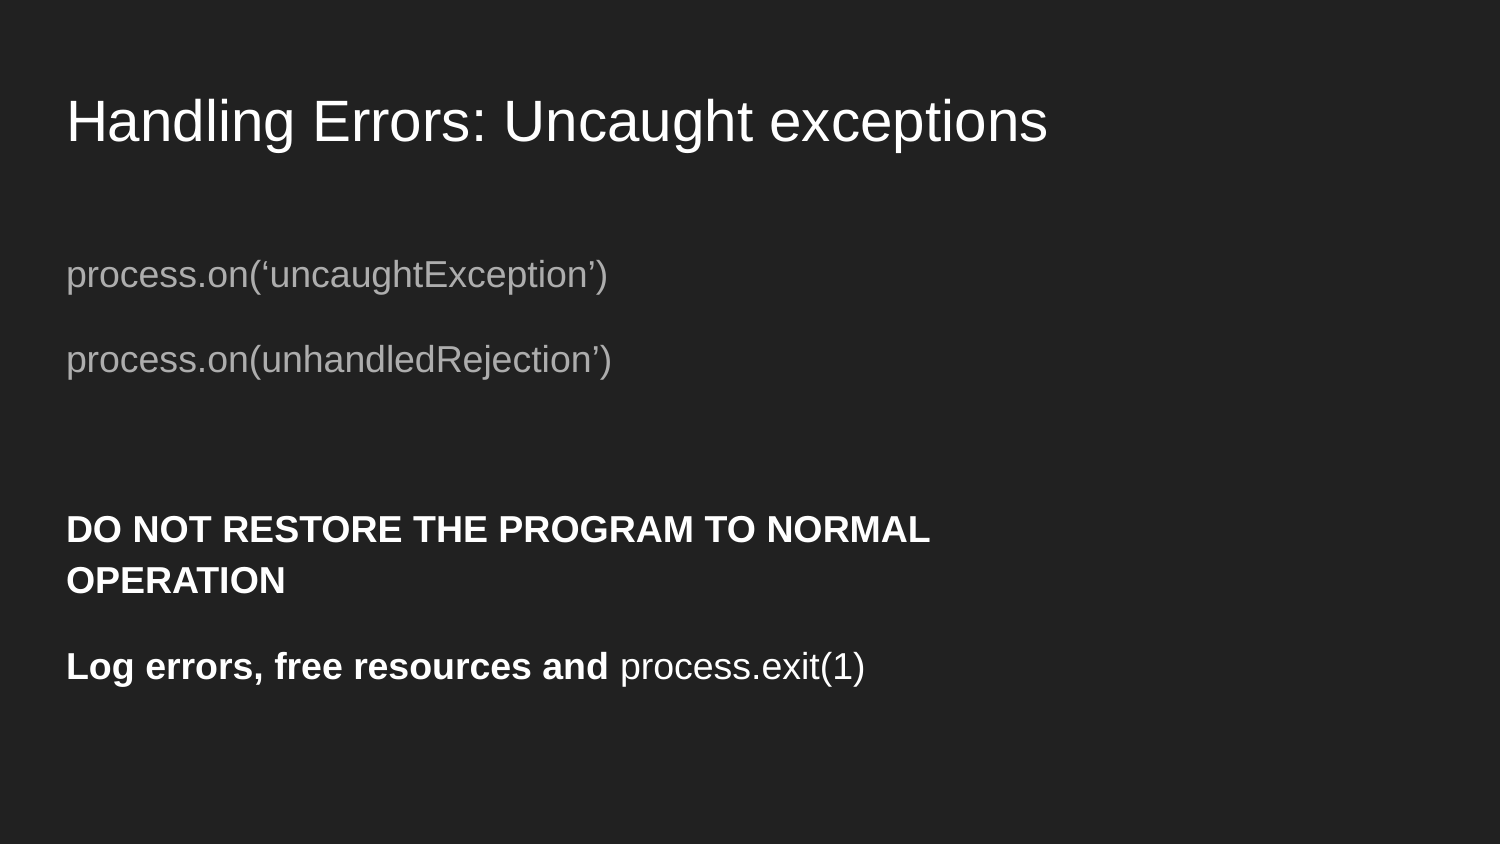

# Handling Errors: Uncaught exceptions
process.on(‘uncaughtException’)
process.on(unhandledRejection’)

DO NOT RESTORE THE PROGRAM TO NORMAL OPERATION
Log errors, free resources and process.exit(1)